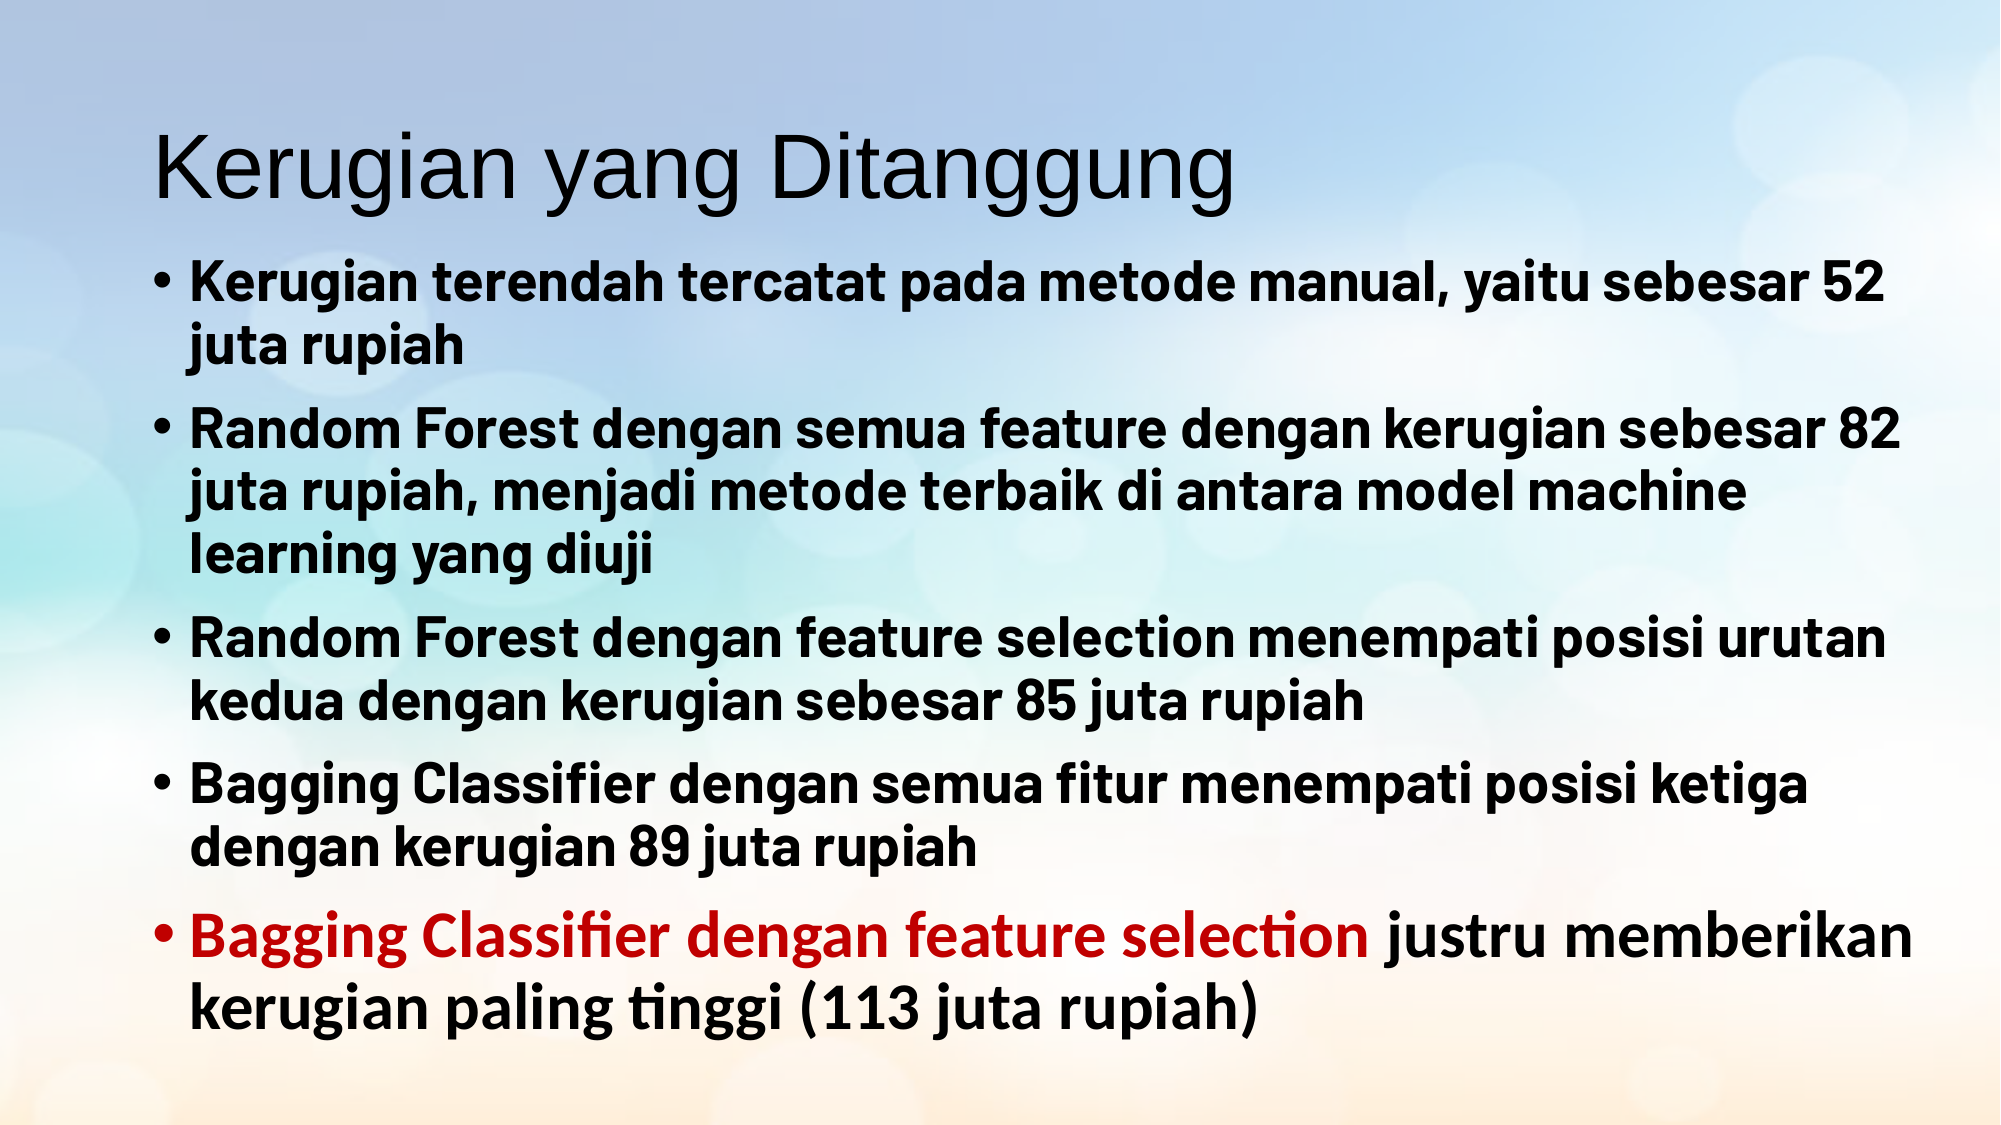

# Kerugian yang Ditanggung
Kerugian terendah tercatat pada metode manual, yaitu sebesar 52 juta rupiah
Random Forest dengan semua feature dengan kerugian sebesar 82 juta rupiah, menjadi metode terbaik di antara model machine learning yang diuji
Random Forest dengan feature selection menempati posisi urutan kedua dengan kerugian sebesar 85 juta rupiah
Bagging Classifier dengan semua fitur menempati posisi ketiga dengan kerugian 89 juta rupiah
Bagging Classifier dengan feature selection justru memberikan kerugian paling tinggi (113 juta rupiah)